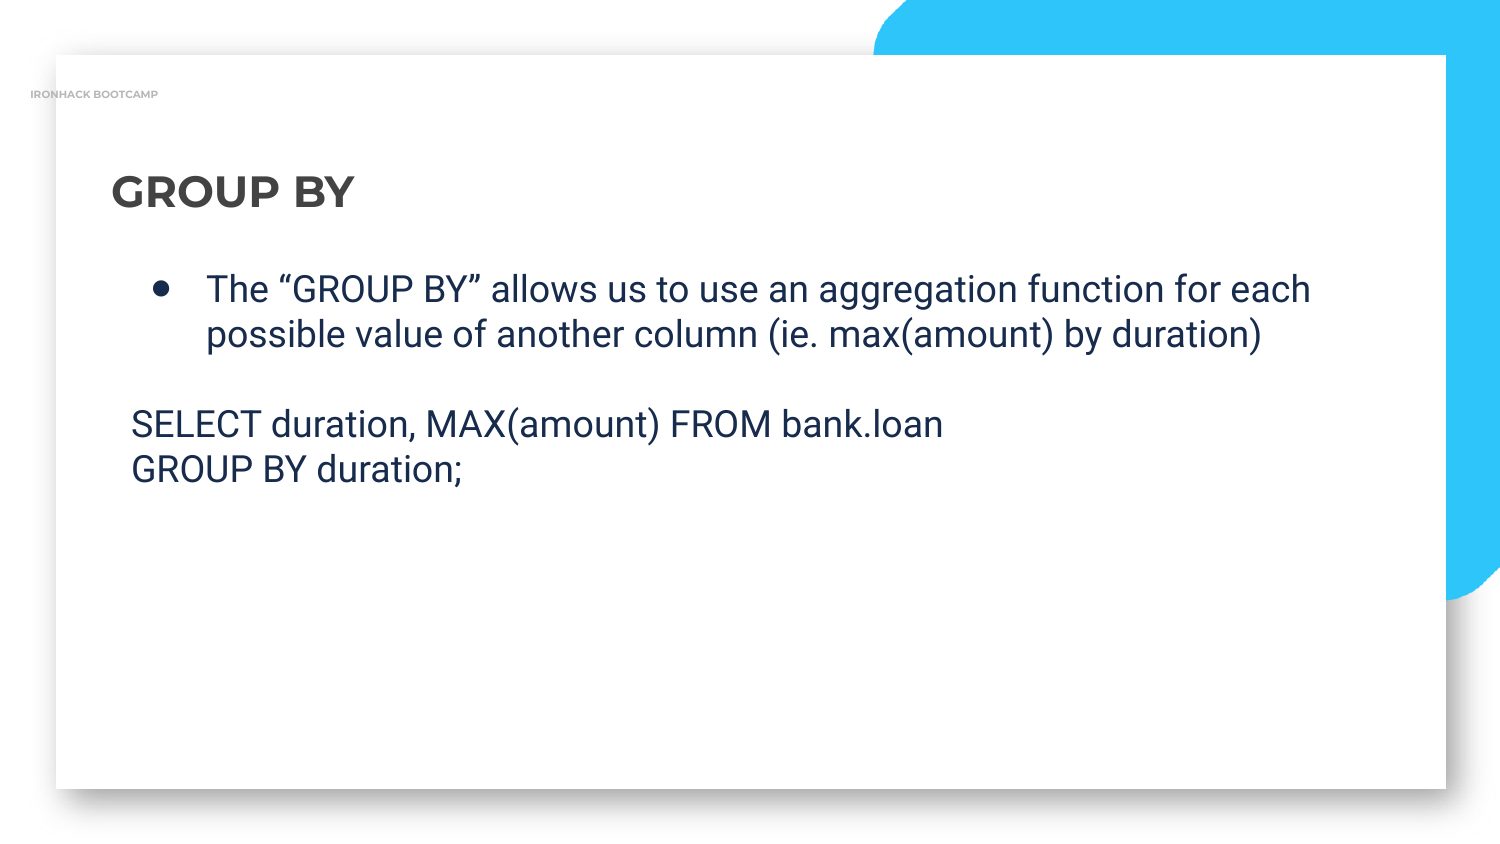

IRONHACK BOOTCAMP
GROUP BY
The “GROUP BY” allows us to use an aggregation function for each possible value of another column (ie. max(amount) by duration)

SELECT duration, MAX(amount) FROM bank.loan
GROUP BY duration;